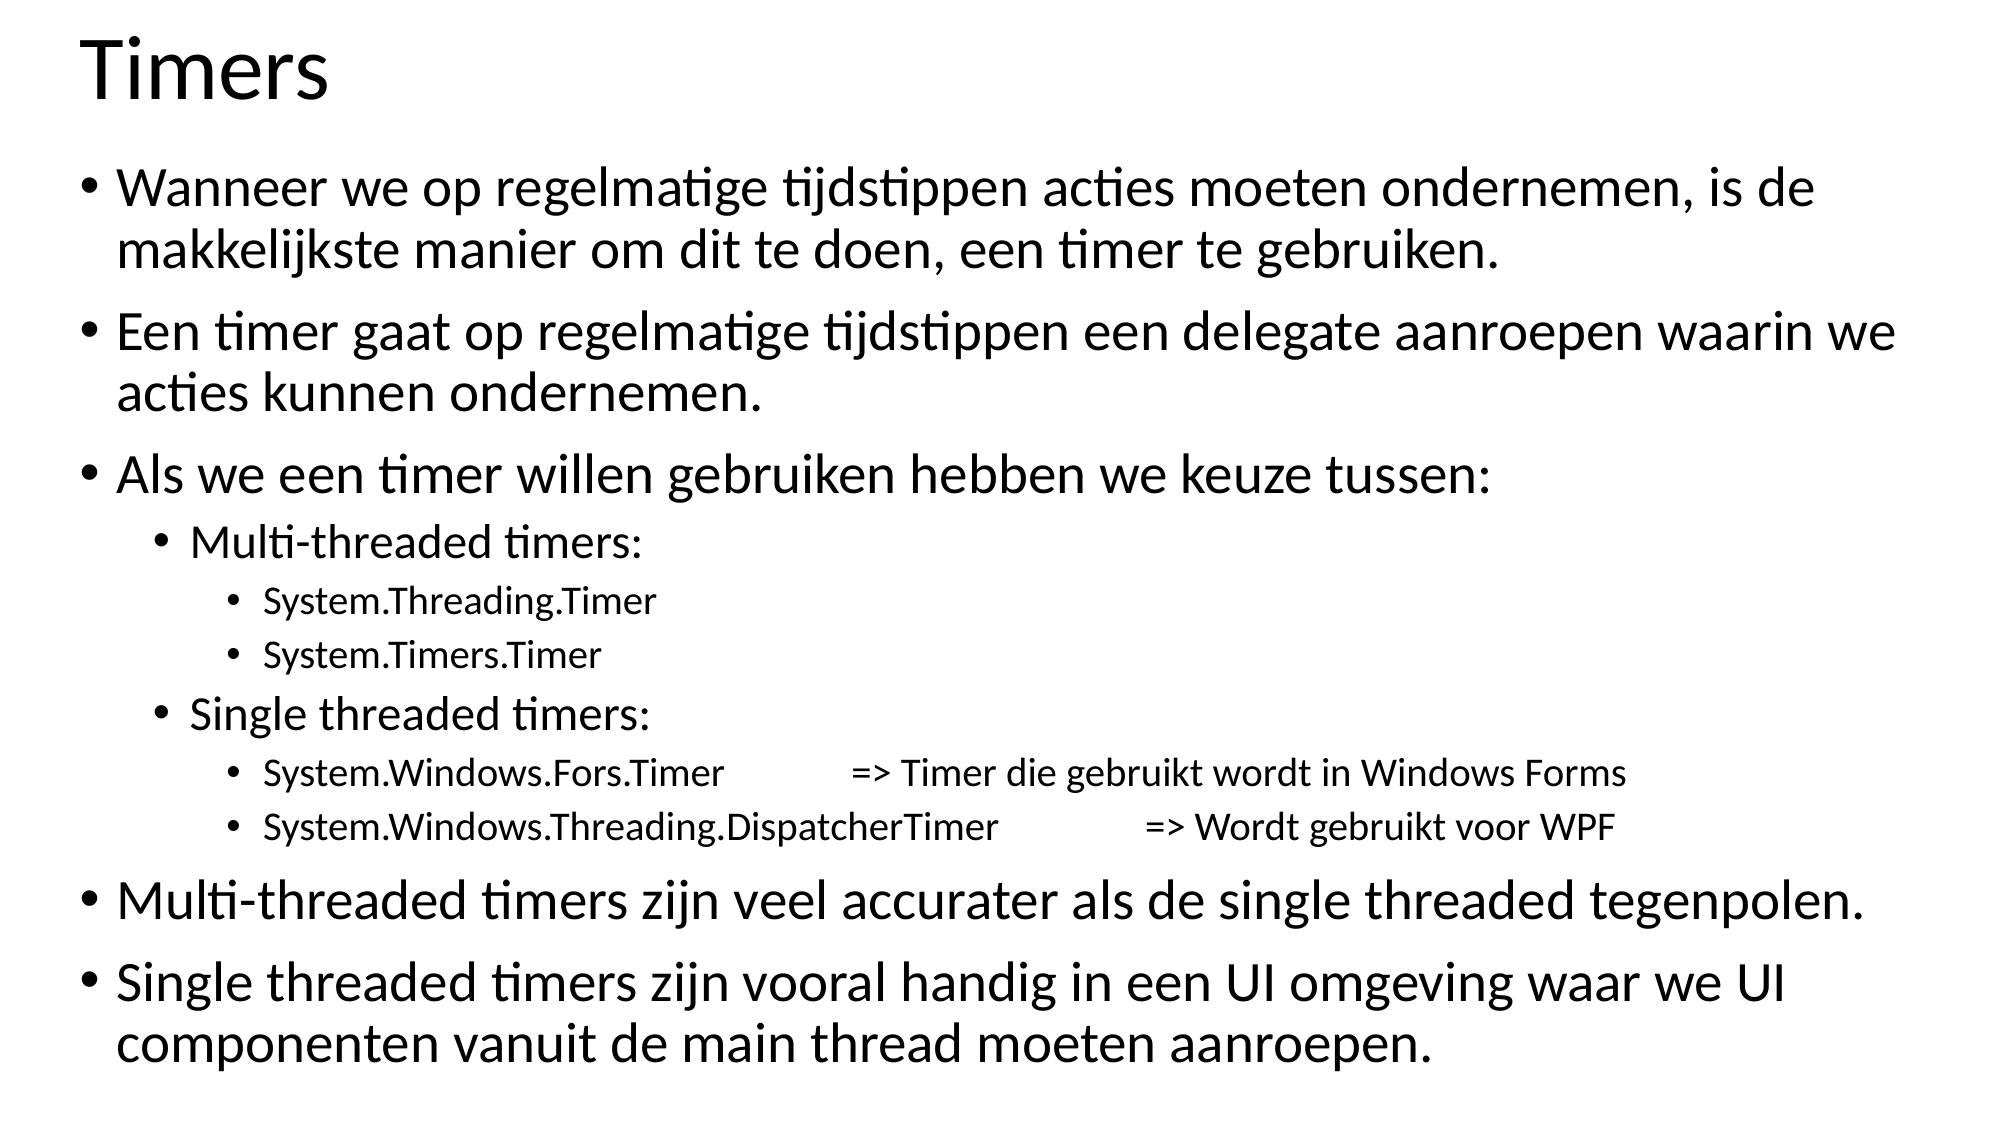

# Timers
Wanneer we op regelmatige tijdstippen acties moeten ondernemen, is de makkelijkste manier om dit te doen, een timer te gebruiken.
Een timer gaat op regelmatige tijdstippen een delegate aanroepen waarin we acties kunnen ondernemen.
Als we een timer willen gebruiken hebben we keuze tussen:
Multi-threaded timers:
System.Threading.Timer
System.Timers.Timer
Single threaded timers:
System.Windows.Fors.Timer	=> Timer die gebruikt wordt in Windows Forms
System.Windows.Threading.DispatcherTimer	=> Wordt gebruikt voor WPF
Multi-threaded timers zijn veel accurater als de single threaded tegenpolen.
Single threaded timers zijn vooral handig in een UI omgeving waar we UI componenten vanuit de main thread moeten aanroepen.